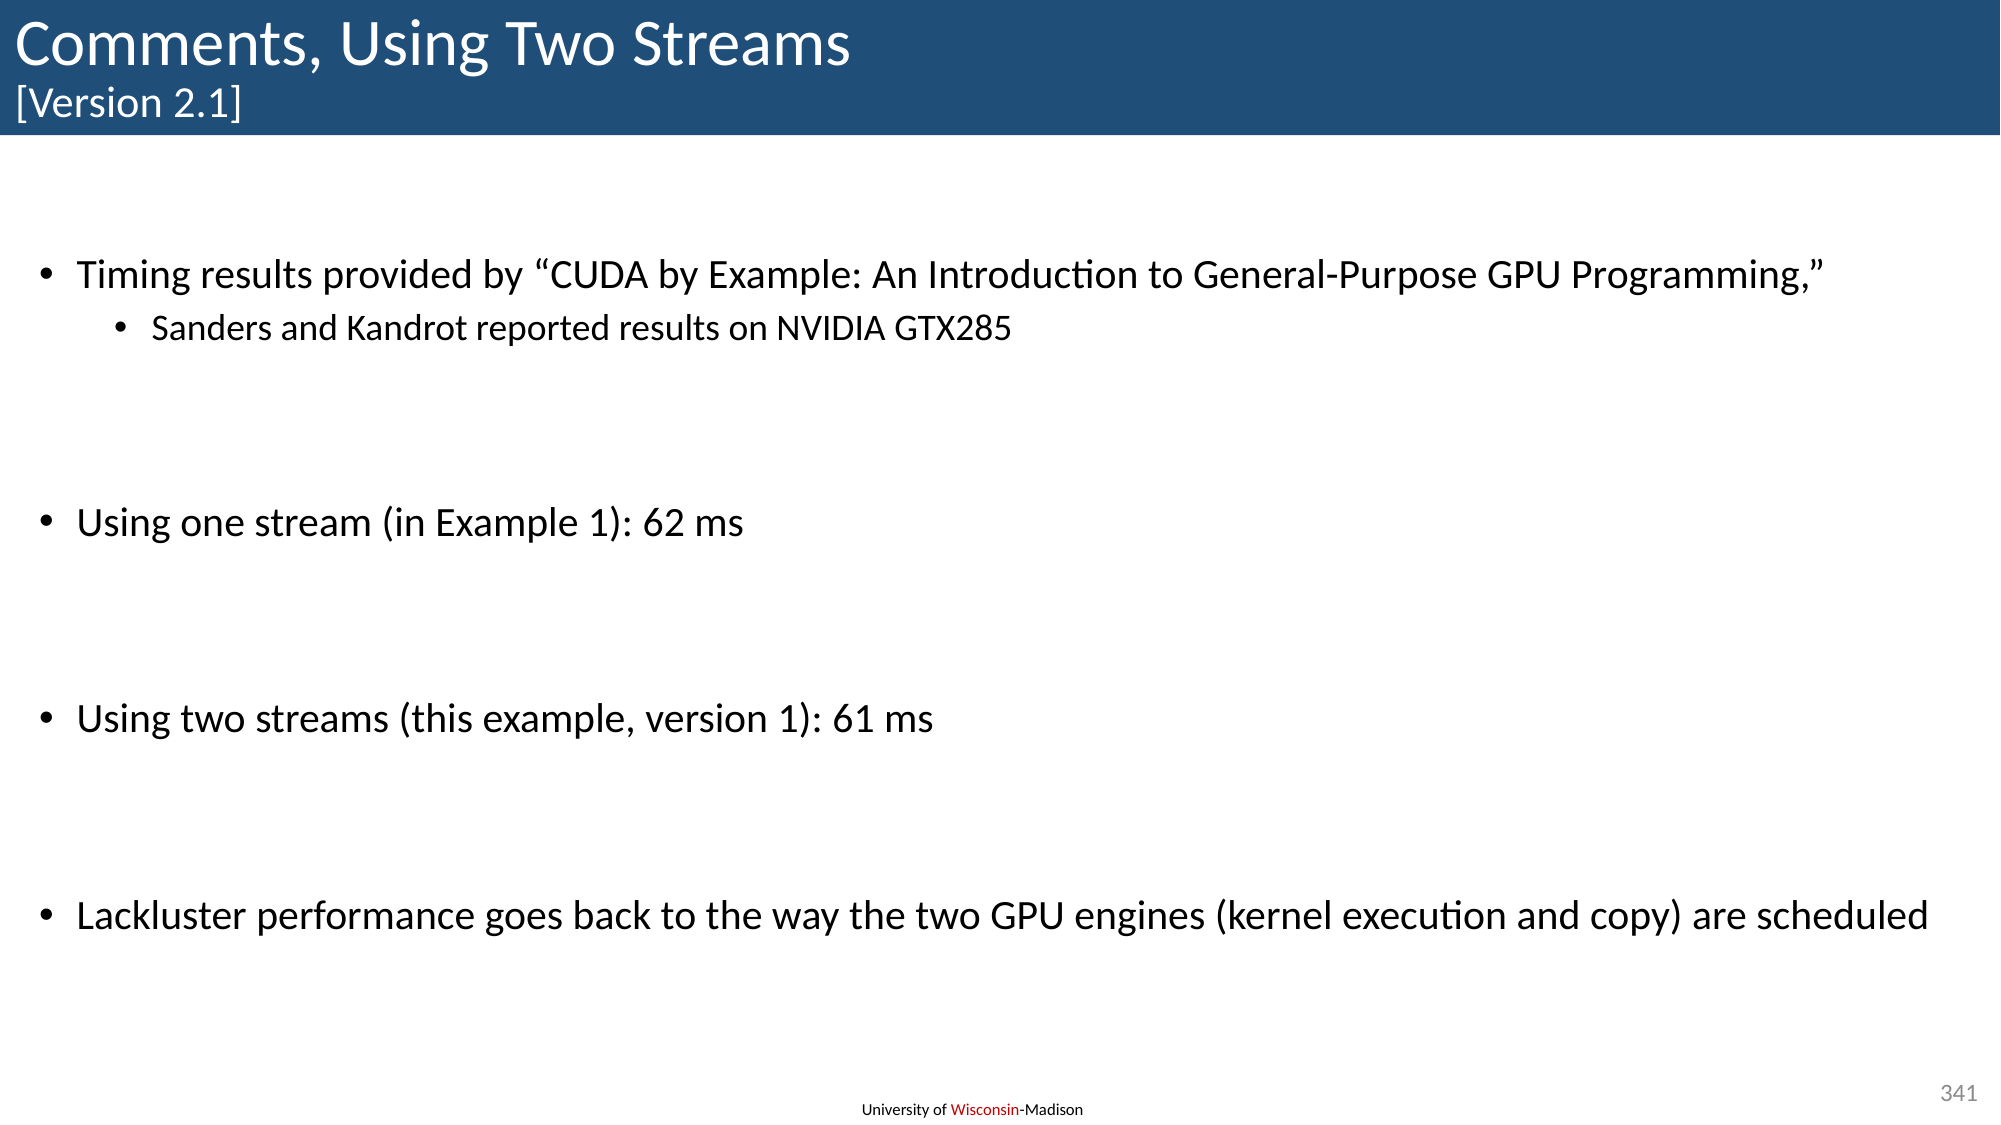

# Comments, Using Two Streams [Version 2.1]
Timing results provided by “CUDA by Example: An Introduction to General-Purpose GPU Programming,”
Sanders and Kandrot reported results on NVIDIA GTX285

Using one stream (in Example 1): 62 ms

Using two streams (this example, version 1): 61 ms

Lackluster performance goes back to the way the two GPU engines (kernel execution and copy) are scheduled
341